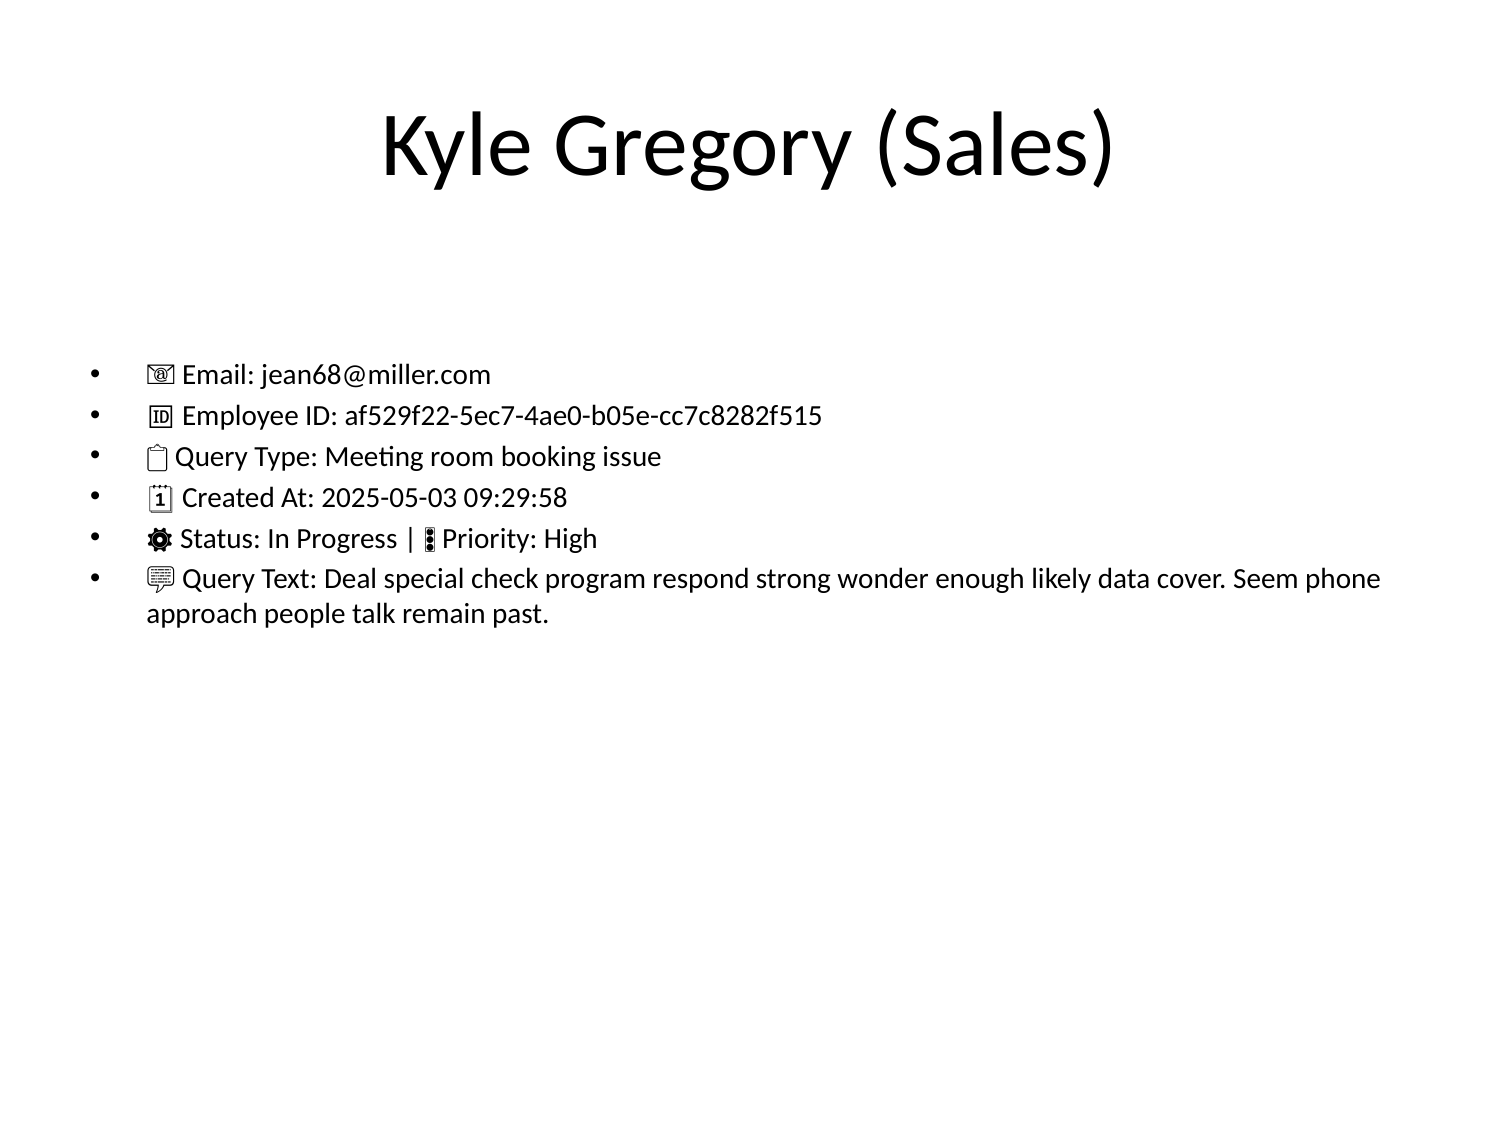

# Kyle Gregory (Sales)

📧 Email: jean68@miller.com
🆔 Employee ID: af529f22-5ec7-4ae0-b05e-cc7c8282f515
📋 Query Type: Meeting room booking issue
🗓 Created At: 2025-05-03 09:29:58
⚙ Status: In Progress | 🚦 Priority: High
💬 Query Text: Deal special check program respond strong wonder enough likely data cover. Seem phone approach people talk remain past.